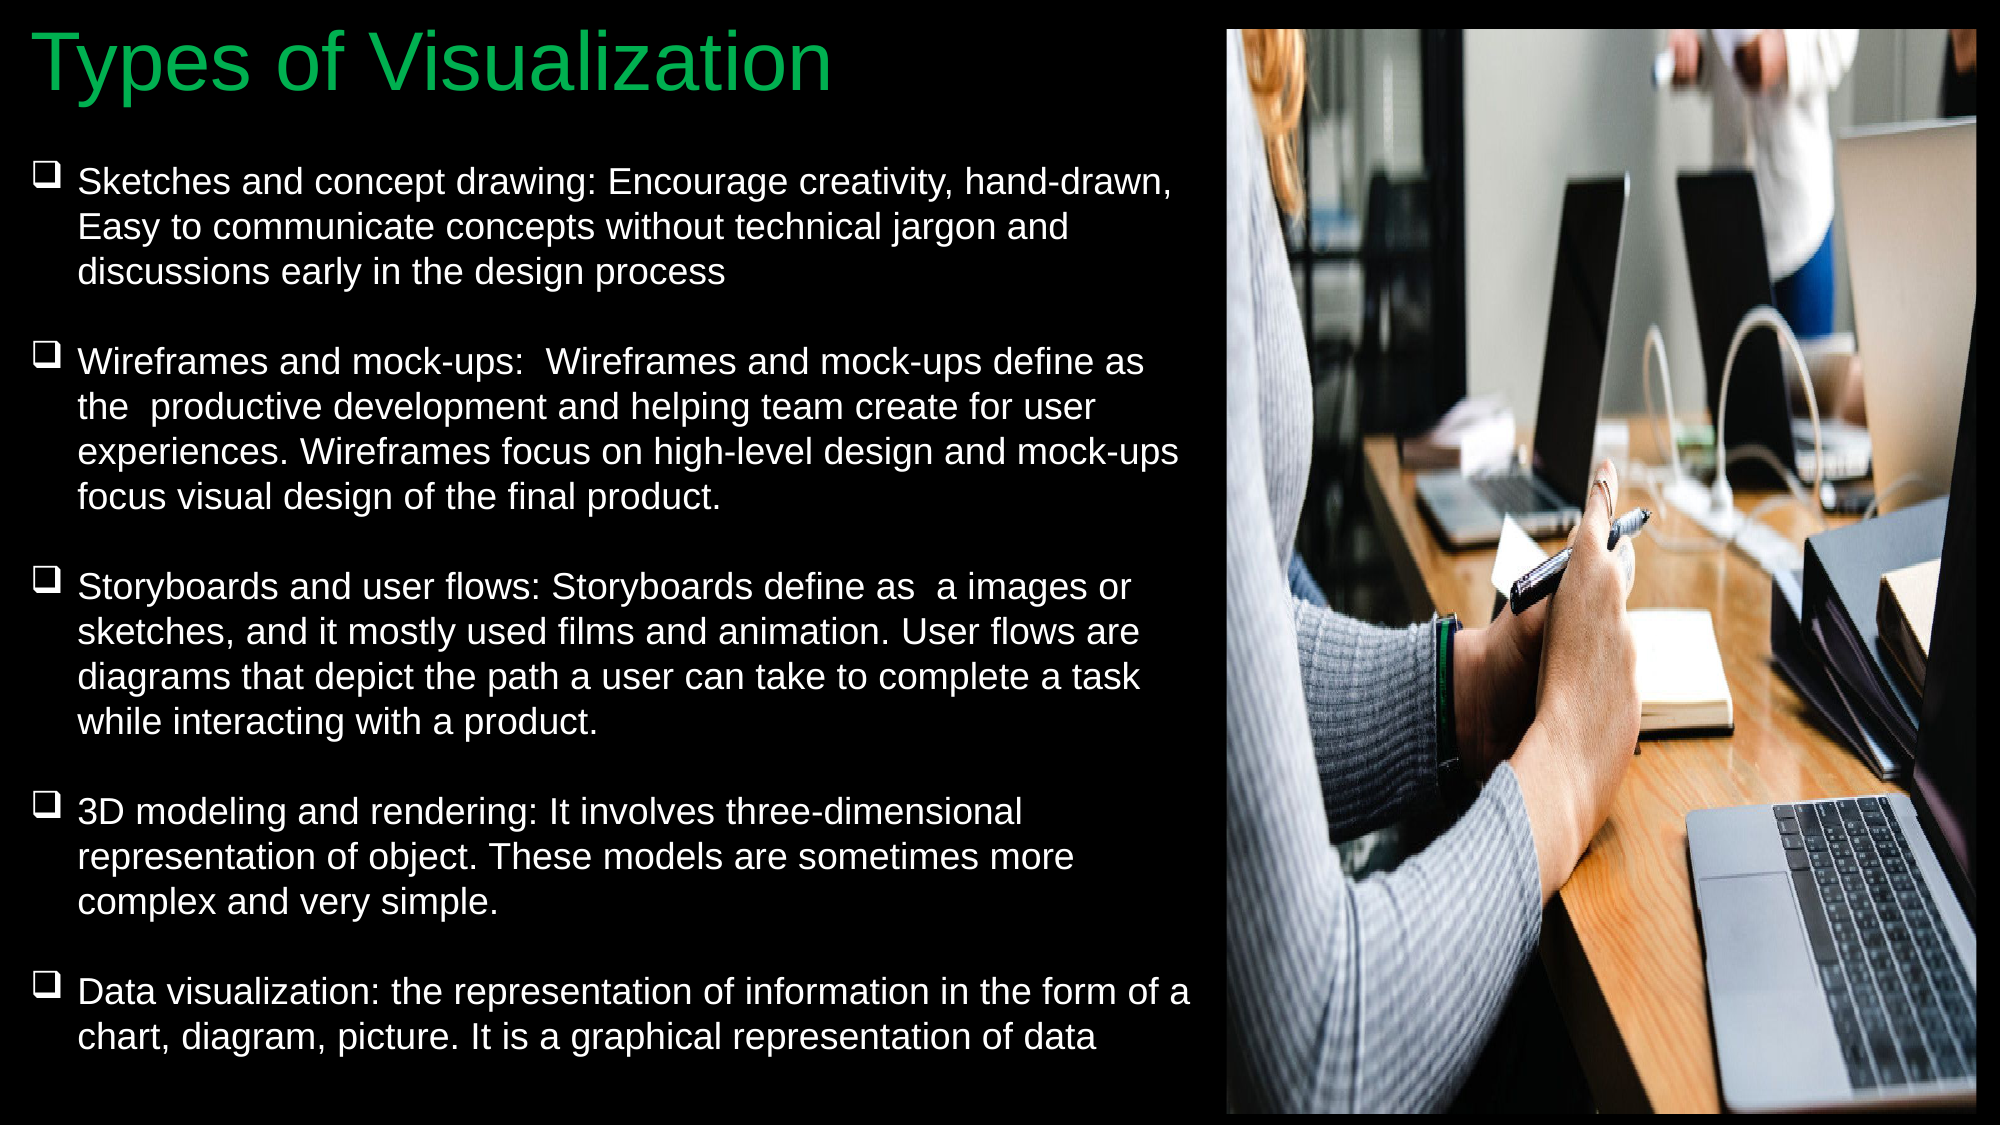

Types of Visualization

Sketches and concept drawing: Encourage creativity, hand-drawn, Easy to communicate concepts without technical jargon and  discussions early in the design process

Wireframes and mock-ups:  Wireframes and mock-ups define as the  productive development and helping team create for user experiences. Wireframes focus on high-level design and mock-ups focus visual design of the final product.

Storyboards and user flows: Storyboards define as  a images or sketches, and it mostly used films and animation. User flows are diagrams that depict the path a user can take to complete a task while interacting with a product.

3D modeling and rendering: It involves three-dimensional representation of object. These models are sometimes more complex and very simple.

Data visualization: the representation of information in the form of a chart, diagram, picture. It is a graphical representation of data